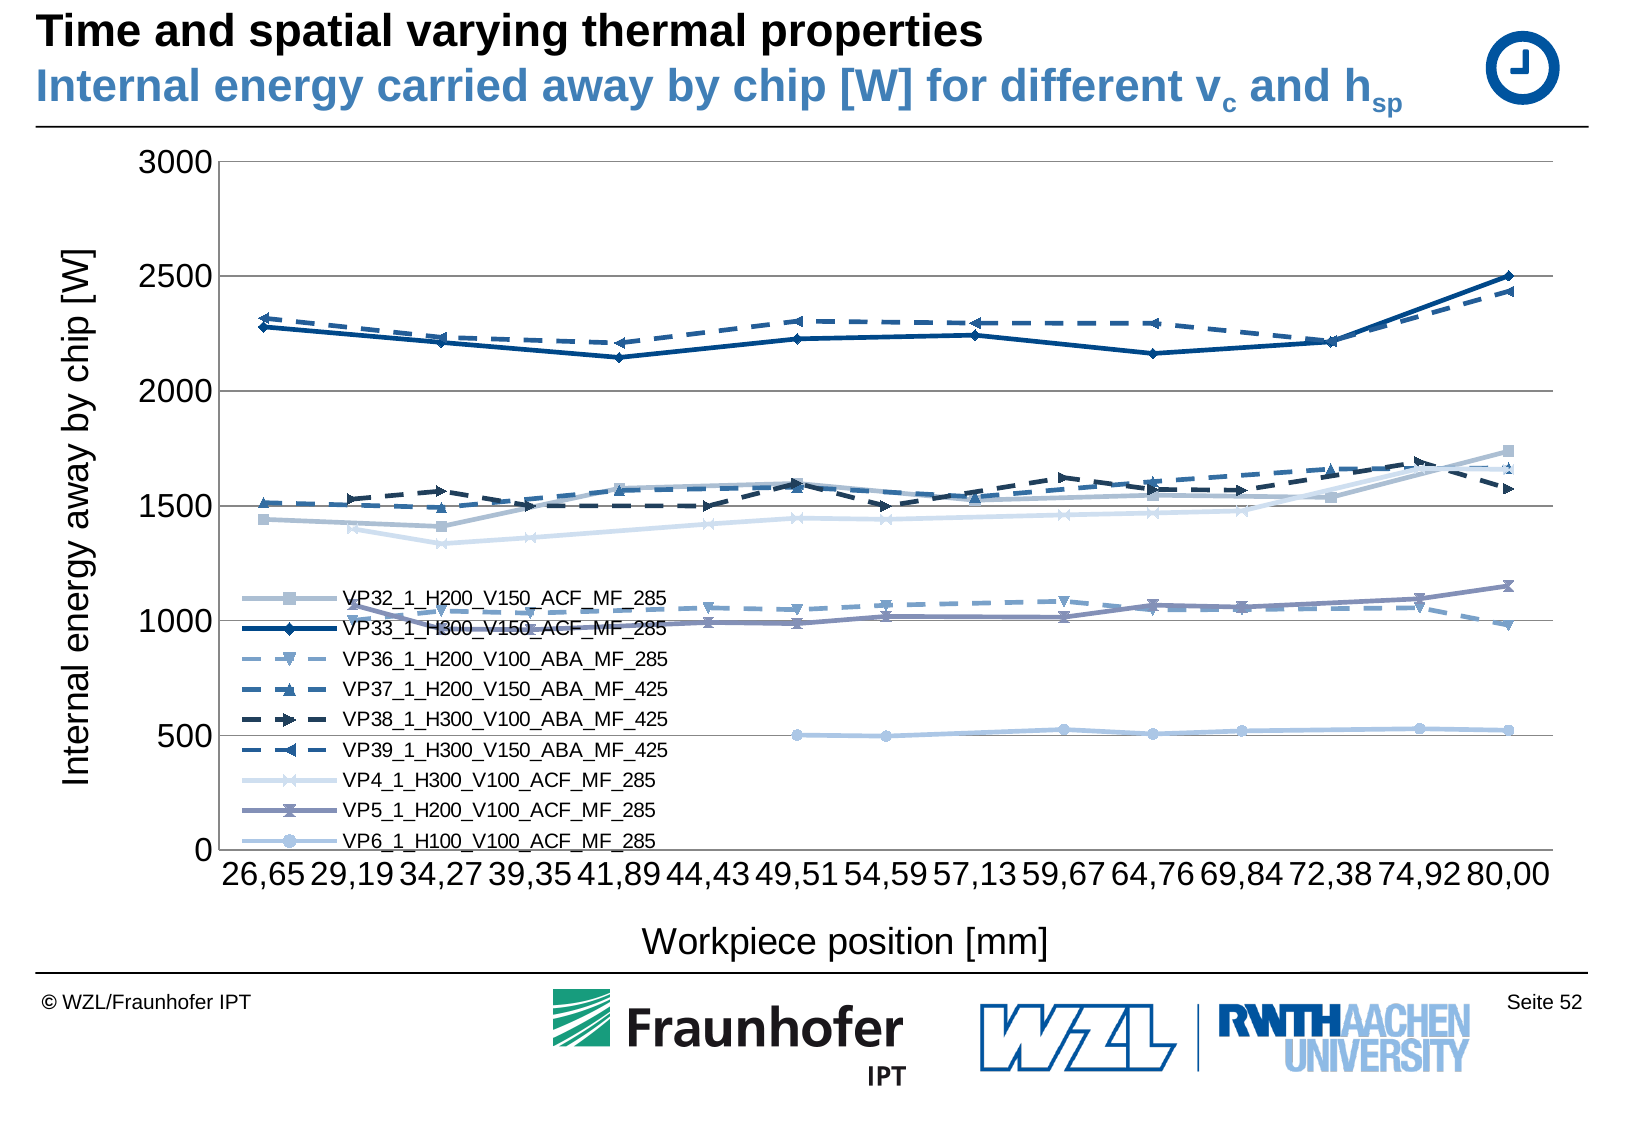

# Time and spatial varying thermal properties Internal energy carried away by chip [W] for different vc and hsp

### Chart

| Category | VP32_1_H200_V150_ACF_MF_285 | VP33_1_H300_V150_ACF_MF_285 | VP36_1_H200_V100_ABA_MF_285 | VP37_1_H200_V150_ABA_MF_425 | VP38_1_H300_V100_ABA_MF_425 | VP39_1_H300_V150_ABA_MF_425 | VP4_1_H300_V100_ACF_MF_285 | VP5_1_H200_V100_ACF_MF_285 | VP6_1_H100_V100_ACF_MF_285 |
|---|---|---|---|---|---|---|---|---|---|
| 26,65 | 1440.7797670635757 | 2279.2673130657527 | None | 1513.405879624794 | None | 2317.0557470448925 | None | None | None |
| 29,19 | None | None | 1000.0666204868924 | None | 1528.9568883284157 | None | 1399.4917051899129 | 1068.9325143917024 | None |
| 34,27 | 1409.6174787281343 | 2211.4646869150743 | 1041.6504501533846 | 1492.3546586891468 | 1564.0365677398365 | 2233.437163351641 | 1334.4973561901022 | 963.4711598247072 | None |
| 39,35 | None | None | 1032.0090845658026 | None | 1499.516758812405 | None | 1360.9848373453472 | 959.7931588236831 | None |
| 41,89 | 1575.826886346307 | 2145.748634208871 | None | 1566.5454765252662 | None | 2208.7731403696775 | None | None | None |
| 44,43 | None | None | 1055.0515337518991 | None | 1499.2694156670036 | None | 1420.2373419797875 | 991.5921291847803 | None |
| 49,51 | 1597.1320815013125 | 2226.8732621548334 | 1047.0780610774088 | 1580.8655548644556 | 1597.8731531208239 | 2303.8620751305402 | 1446.1944143608775 | 986.4712154608789 | 501.0422142378876 |
| 54,59 | None | None | 1066.5141536912545 | None | 1498.4805370662486 | None | 1440.8874797618114 | 1017.9058964119757 | 496.36530119320463 |
| 57,13 | 1524.1343748313652 | 2243.0499721153064 | None | 1538.5795850841969 | None | 2295.327439053281 | None | None | None |
| 59,67 | None | None | 1083.8347537904986 | None | 1622.2786484150404 | None | 1460.2739594375894 | 1014.6046957652849 | 525.5356174937888 |
| 64,76 | 1545.9621990561416 | 2163.0122747890523 | 1046.1130955444958 | 1605.1663321835372 | 1571.0285856943142 | 2294.661683732058 | 1468.3725224359196 | 1066.8849066866978 | 505.9998483687467 |
| 69,84 | None | None | 1047.9808260994423 | None | 1567.6815871872363 | None | 1477.691955528499 | 1058.5963981132934 | 519.2835956794902 |
| 72,38 | 1536.5762096122683 | 2214.031784053423 | None | 1659.9065170095278 | None | 2216.7907298912005 | None | None | None |
| 74,92 | None | None | 1055.4451598756154 | None | 1690.7208606850493 | None | 1662.392544509574 | 1094.6674302888525 | 528.8746955207695 |
| 80,00 | 1737.7918593737065 | 2501.4619822630593 | 979.5611502729026 | 1664.4079414721593 | 1574.3611388392737 | 2434.1193987300608 | 1658.4423786714713 | 1151.342179163891 | 522.0724874559139 |